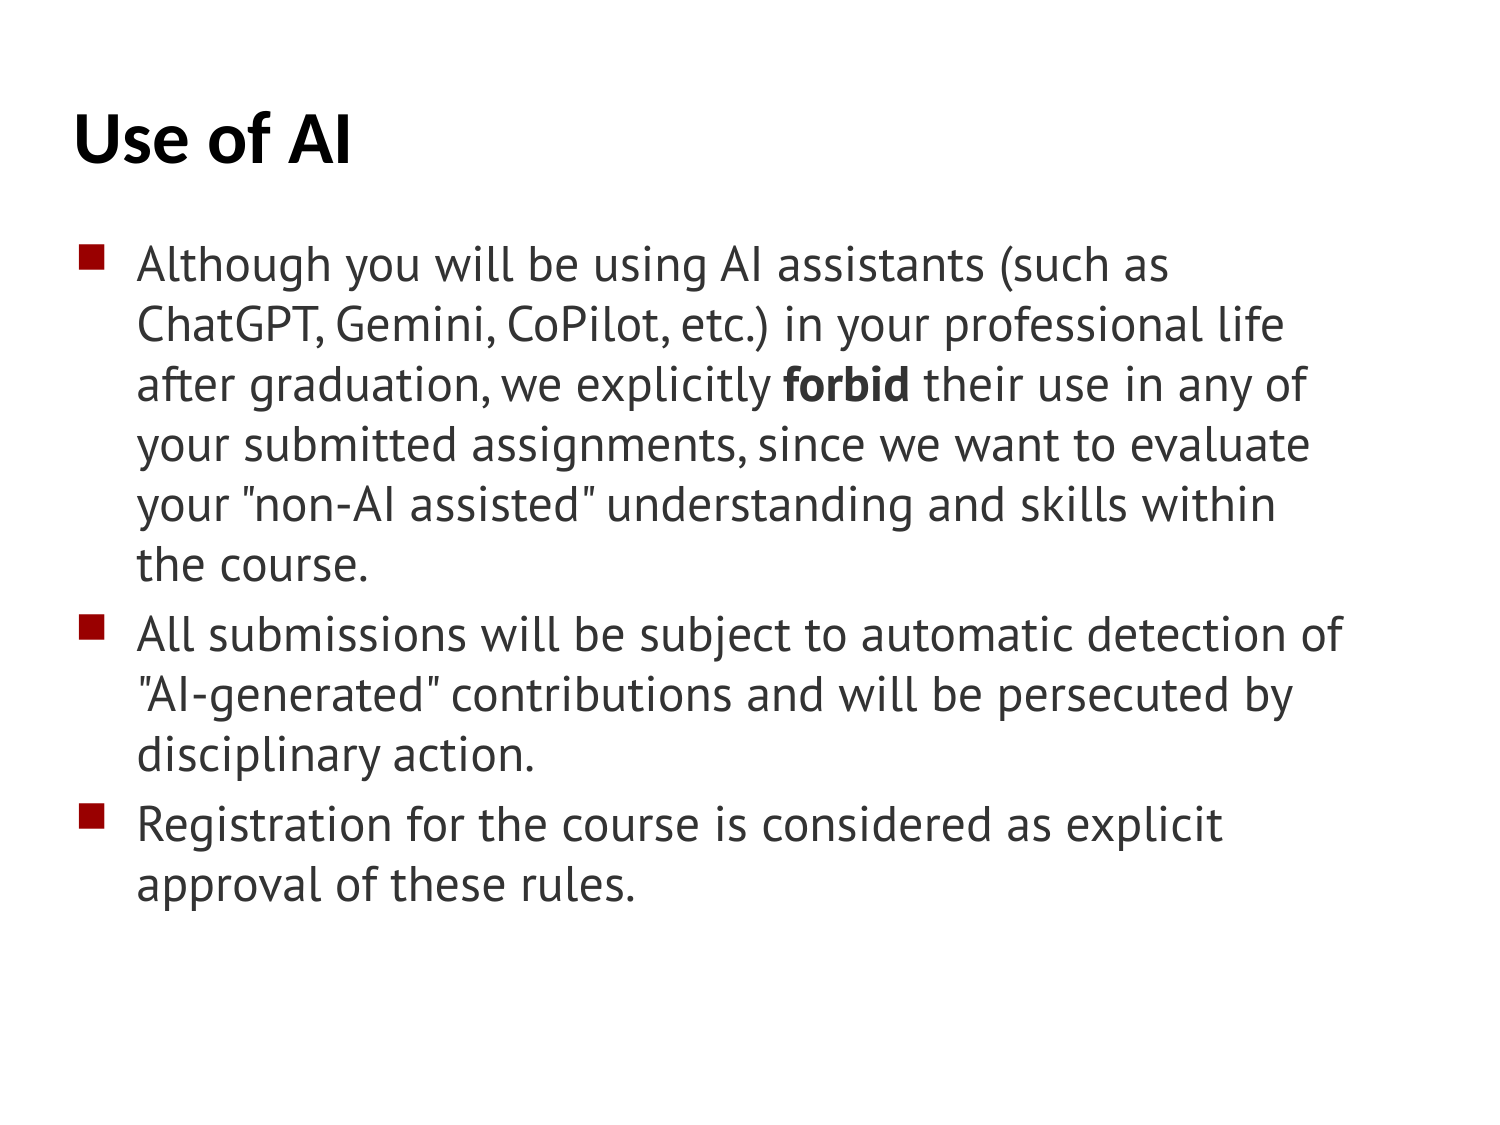

# Use of AI
Although you will be using AI assistants (such as ChatGPT, Gemini, CoPilot, etc.) in your professional life after graduation, we explicitly forbid their use in any of your submitted assignments, since we want to evaluate your "non-AI assisted" understanding and skills within the course.
All submissions will be subject to automatic detection of "AI-generated" contributions and will be persecuted by disciplinary action.
Registration for the course is considered as explicit approval of these rules.